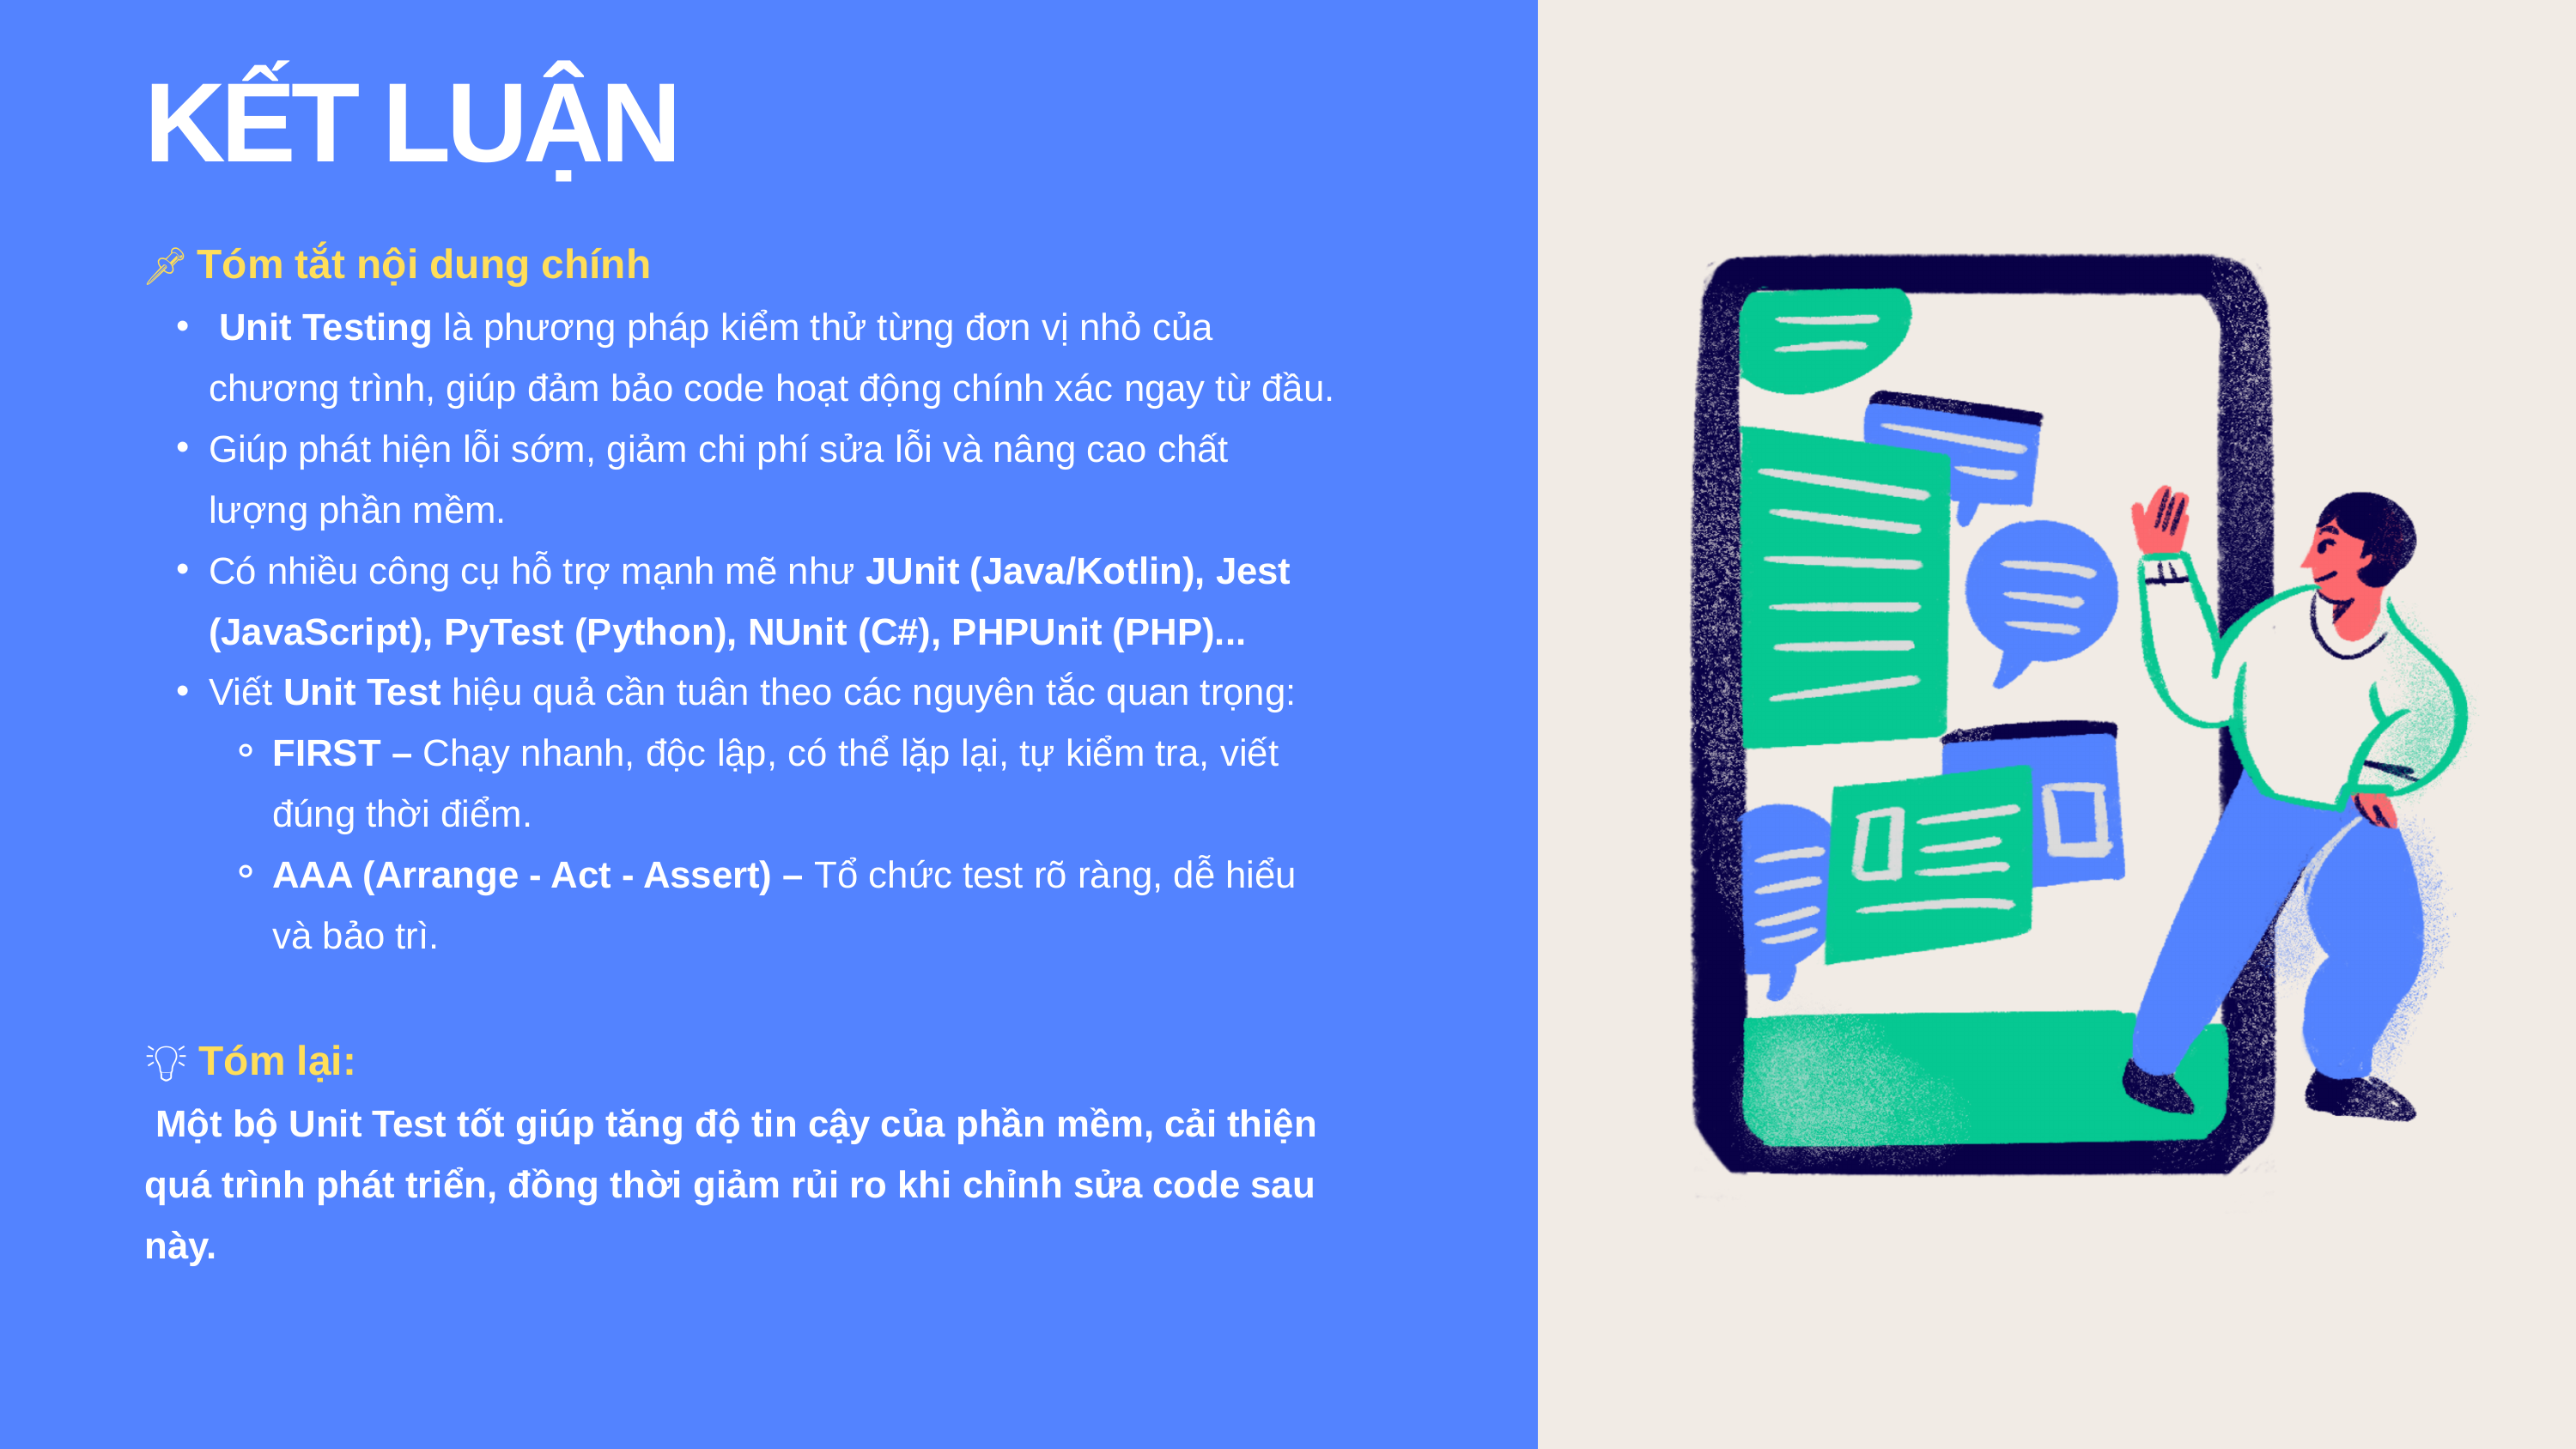

KẾT LUẬN
📌 Tóm tắt nội dung chính
 Unit Testing là phương pháp kiểm thử từng đơn vị nhỏ của chương trình, giúp đảm bảo code hoạt động chính xác ngay từ đầu.
Giúp phát hiện lỗi sớm, giảm chi phí sửa lỗi và nâng cao chất lượng phần mềm.
Có nhiều công cụ hỗ trợ mạnh mẽ như JUnit (Java/Kotlin), Jest (JavaScript), PyTest (Python), NUnit (C#), PHPUnit (PHP)...
Viết Unit Test hiệu quả cần tuân theo các nguyên tắc quan trọng:
FIRST – Chạy nhanh, độc lập, có thể lặp lại, tự kiểm tra, viết đúng thời điểm.
AAA (Arrange - Act - Assert) – Tổ chức test rõ ràng, dễ hiểu và bảo trì.

💡 Tóm lại:
 Một bộ Unit Test tốt giúp tăng độ tin cậy của phần mềm, cải thiện quá trình phát triển, đồng thời giảm rủi ro khi chỉnh sửa code sau này.